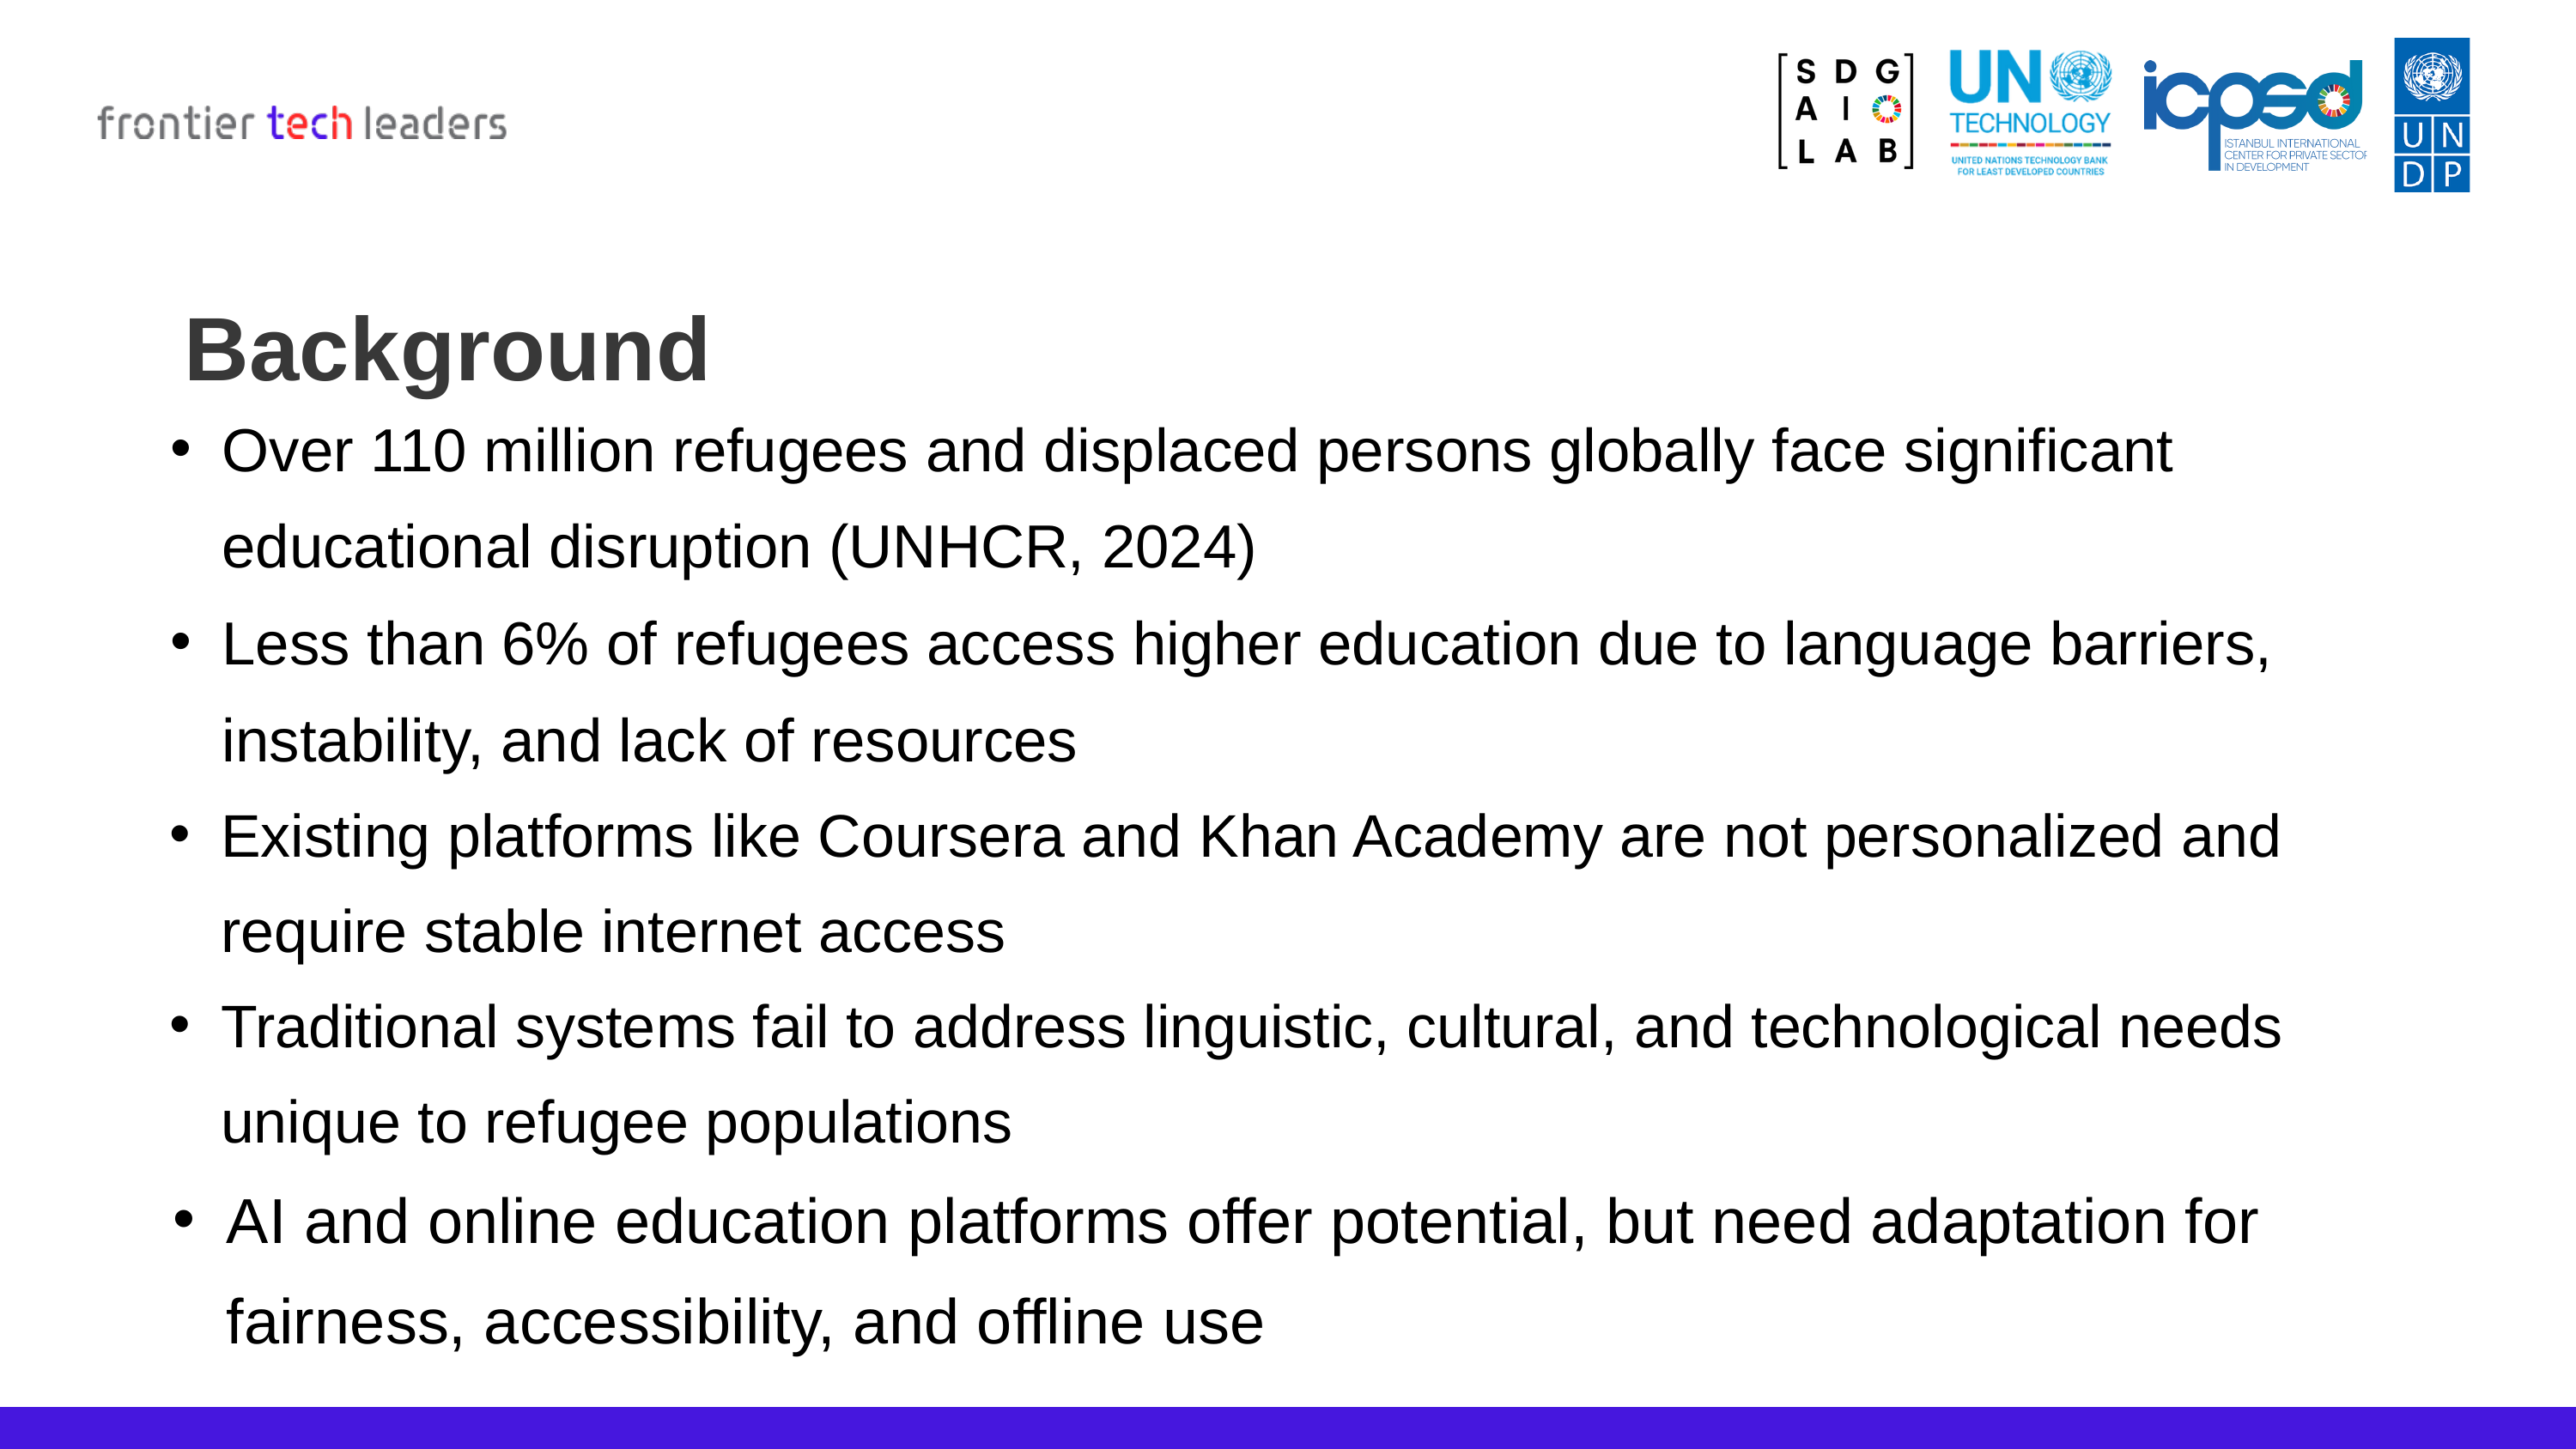

Background
Over 110 million refugees and displaced persons globally face significant educational disruption (UNHCR, 2024)
Less than 6% of refugees access higher education due to language barriers, instability, and lack of resources
Existing platforms like Coursera and Khan Academy are not personalized and require stable internet access
Traditional systems fail to address linguistic, cultural, and technological needs unique to refugee populations
AI and online education platforms offer potential, but need adaptation for fairness, accessibility, and offline use
Lorem ipsum